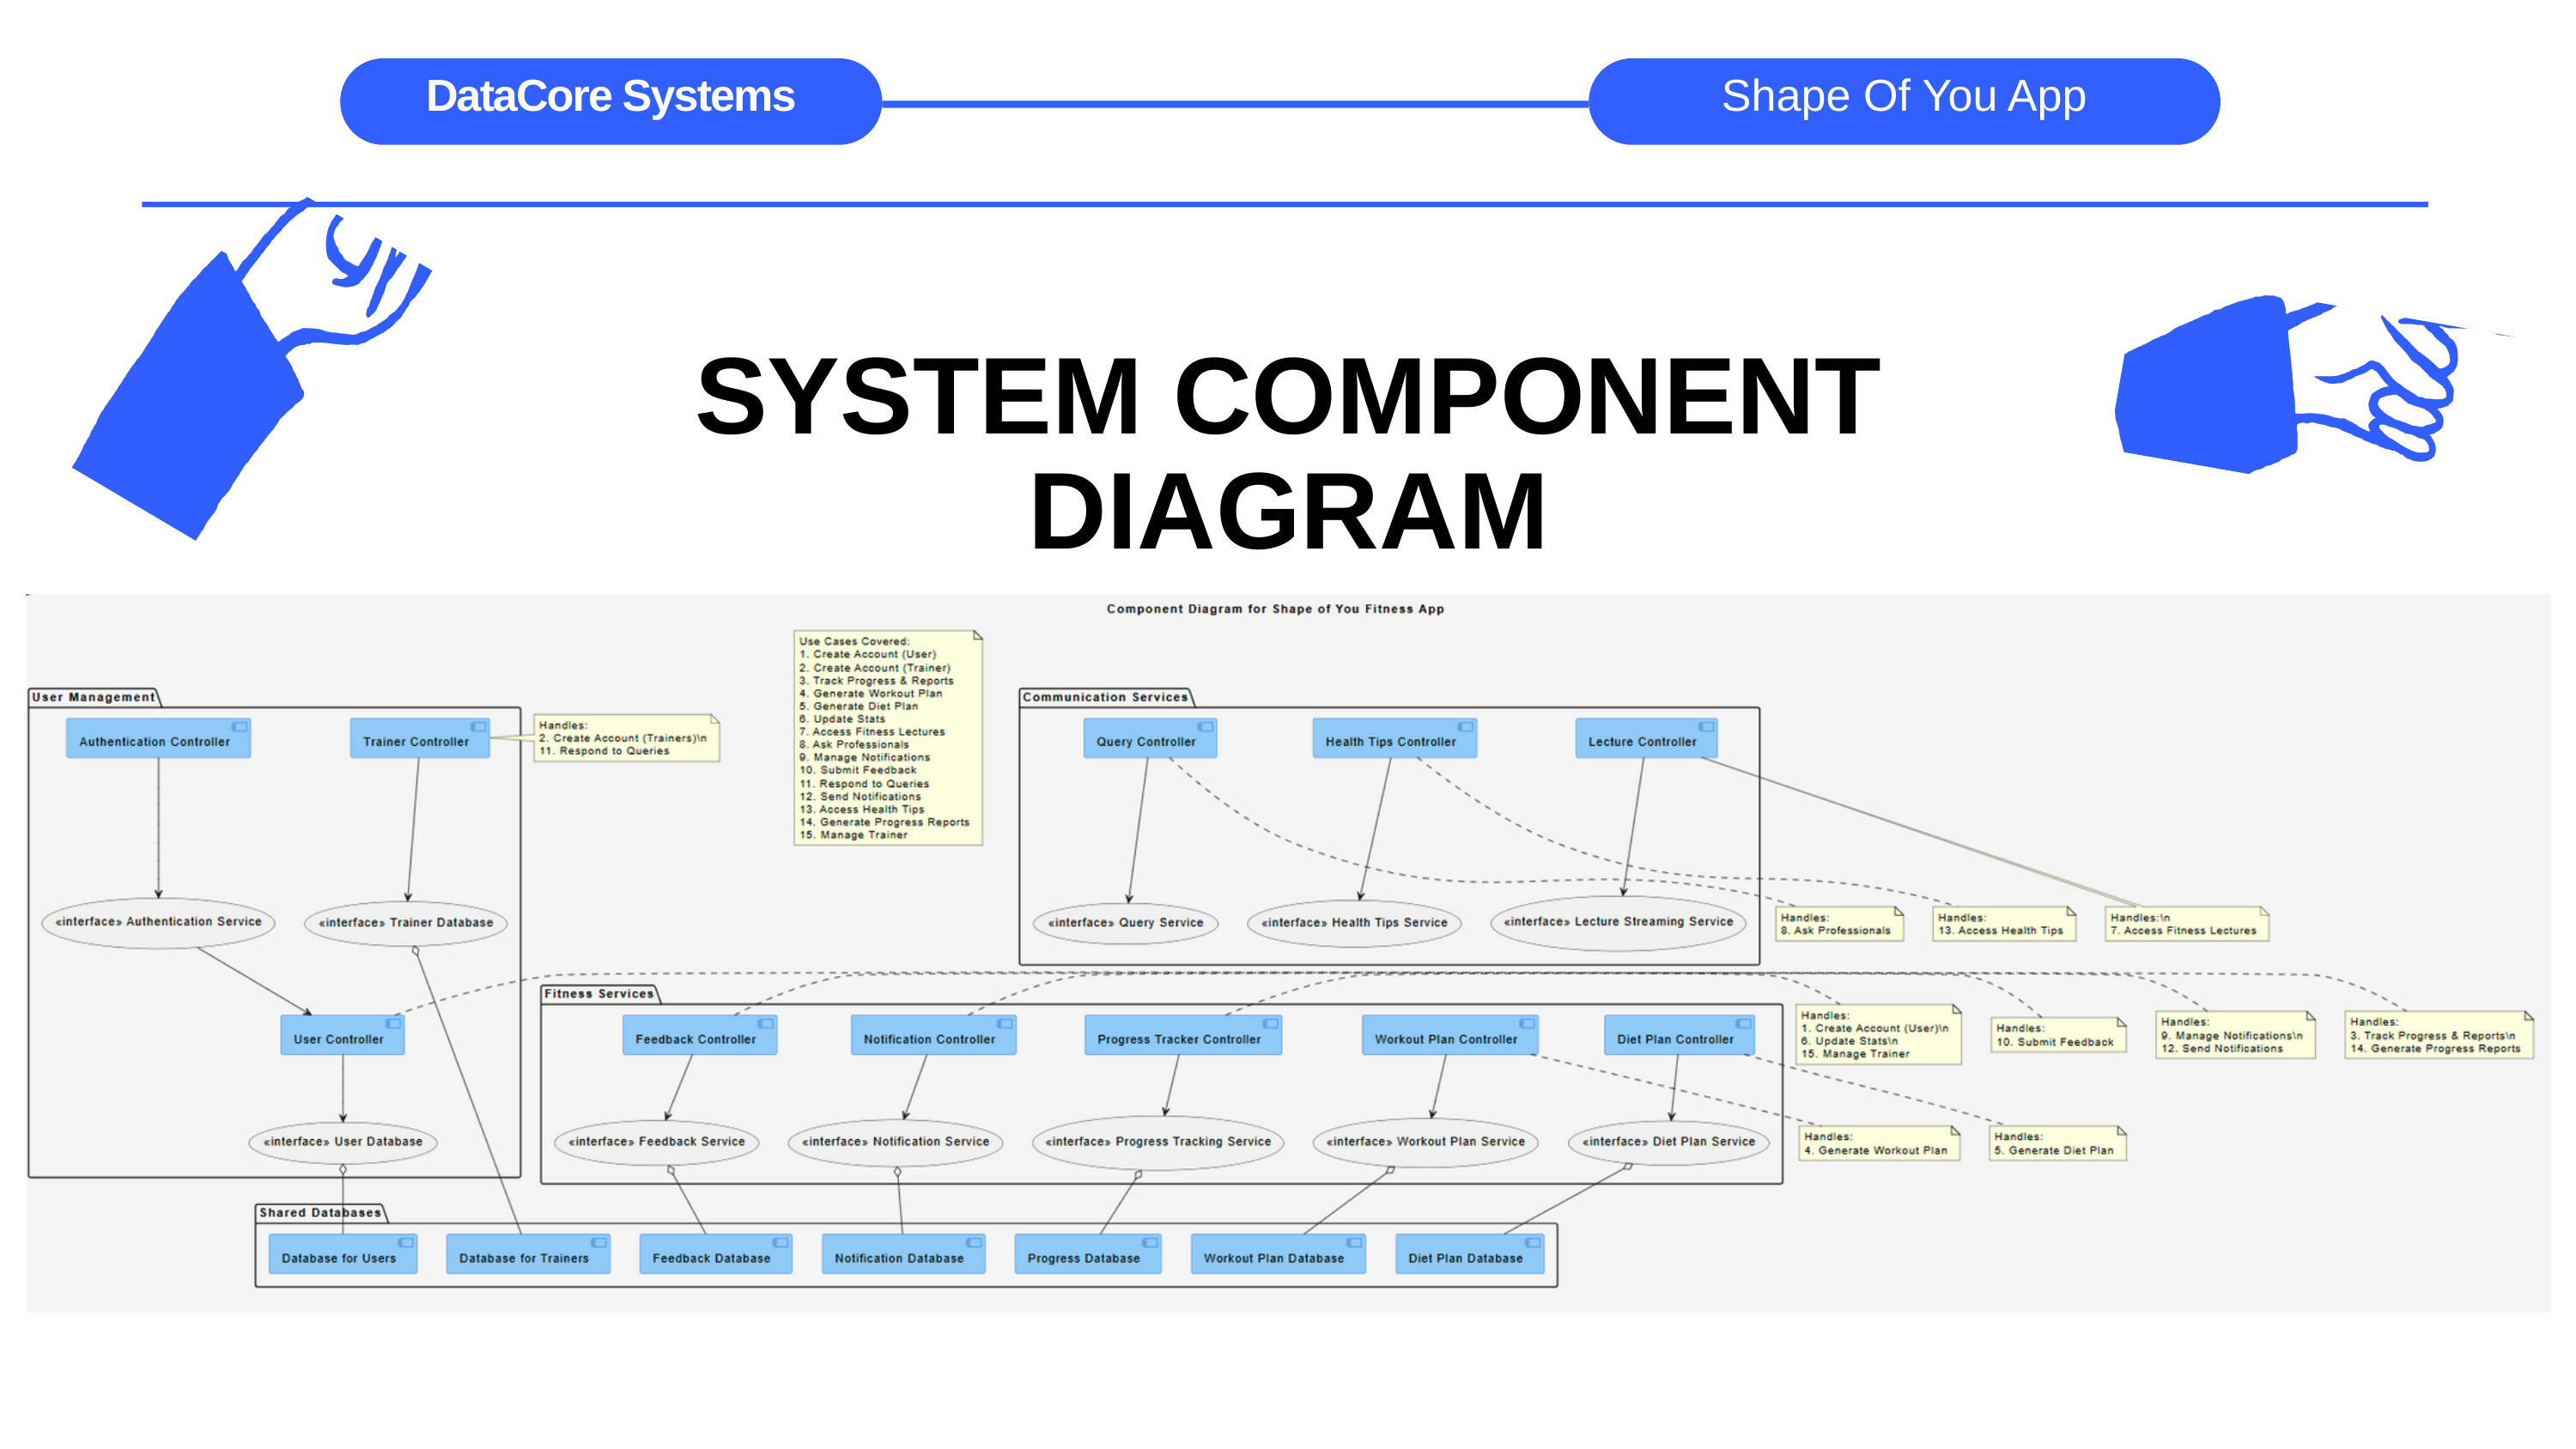

DataCore Systems

Shape Of You App

SYSTEM COMPONENT DIAGRAM